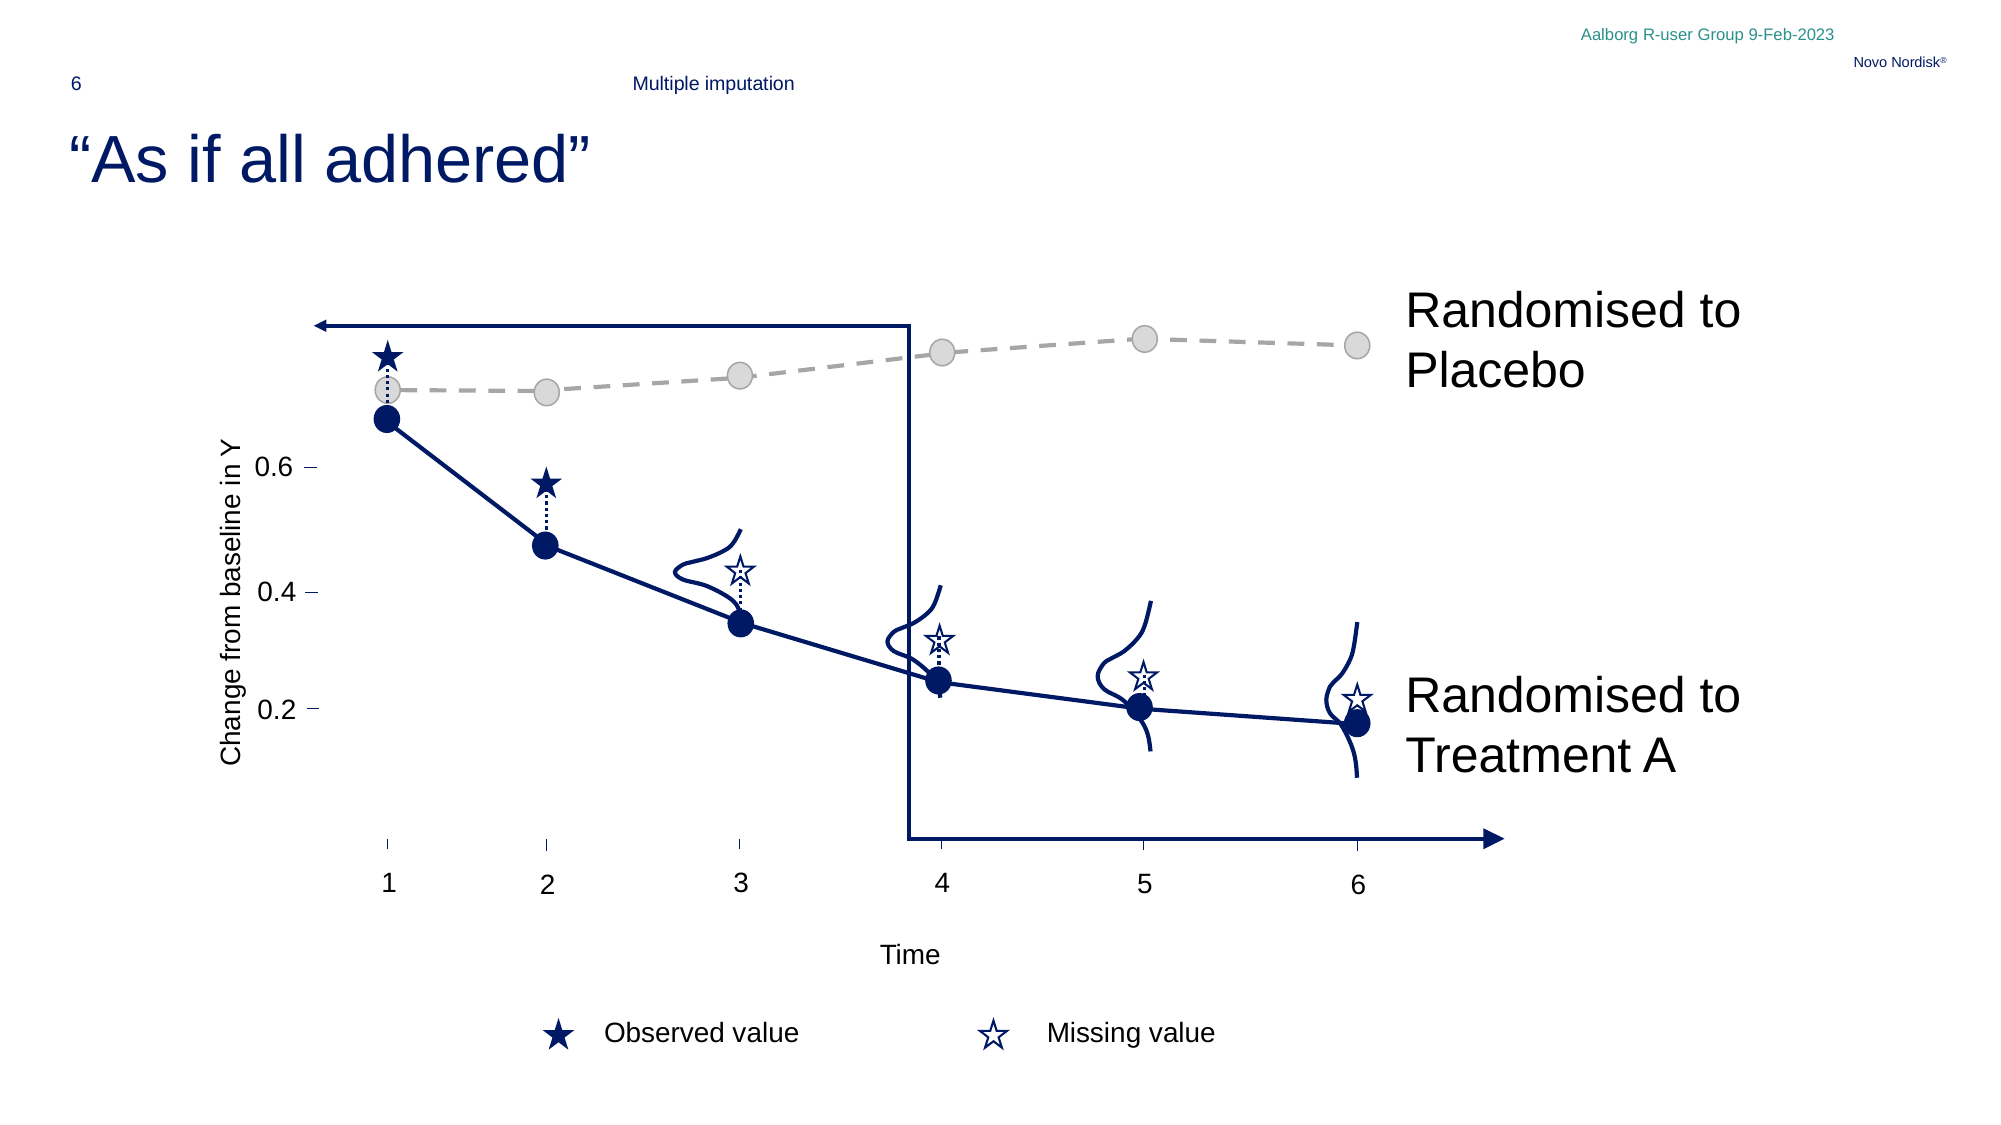

Aalborg R-user Group 9-Feb-2023
Multiple imputation
6
# “As if all adhered”
Randomised to Placebo

0.6

0.4
Change from baseline in Y

Randomised to
Treatment A

0.2

1
4
3
5
2
6
Time
Missing value
Observed value